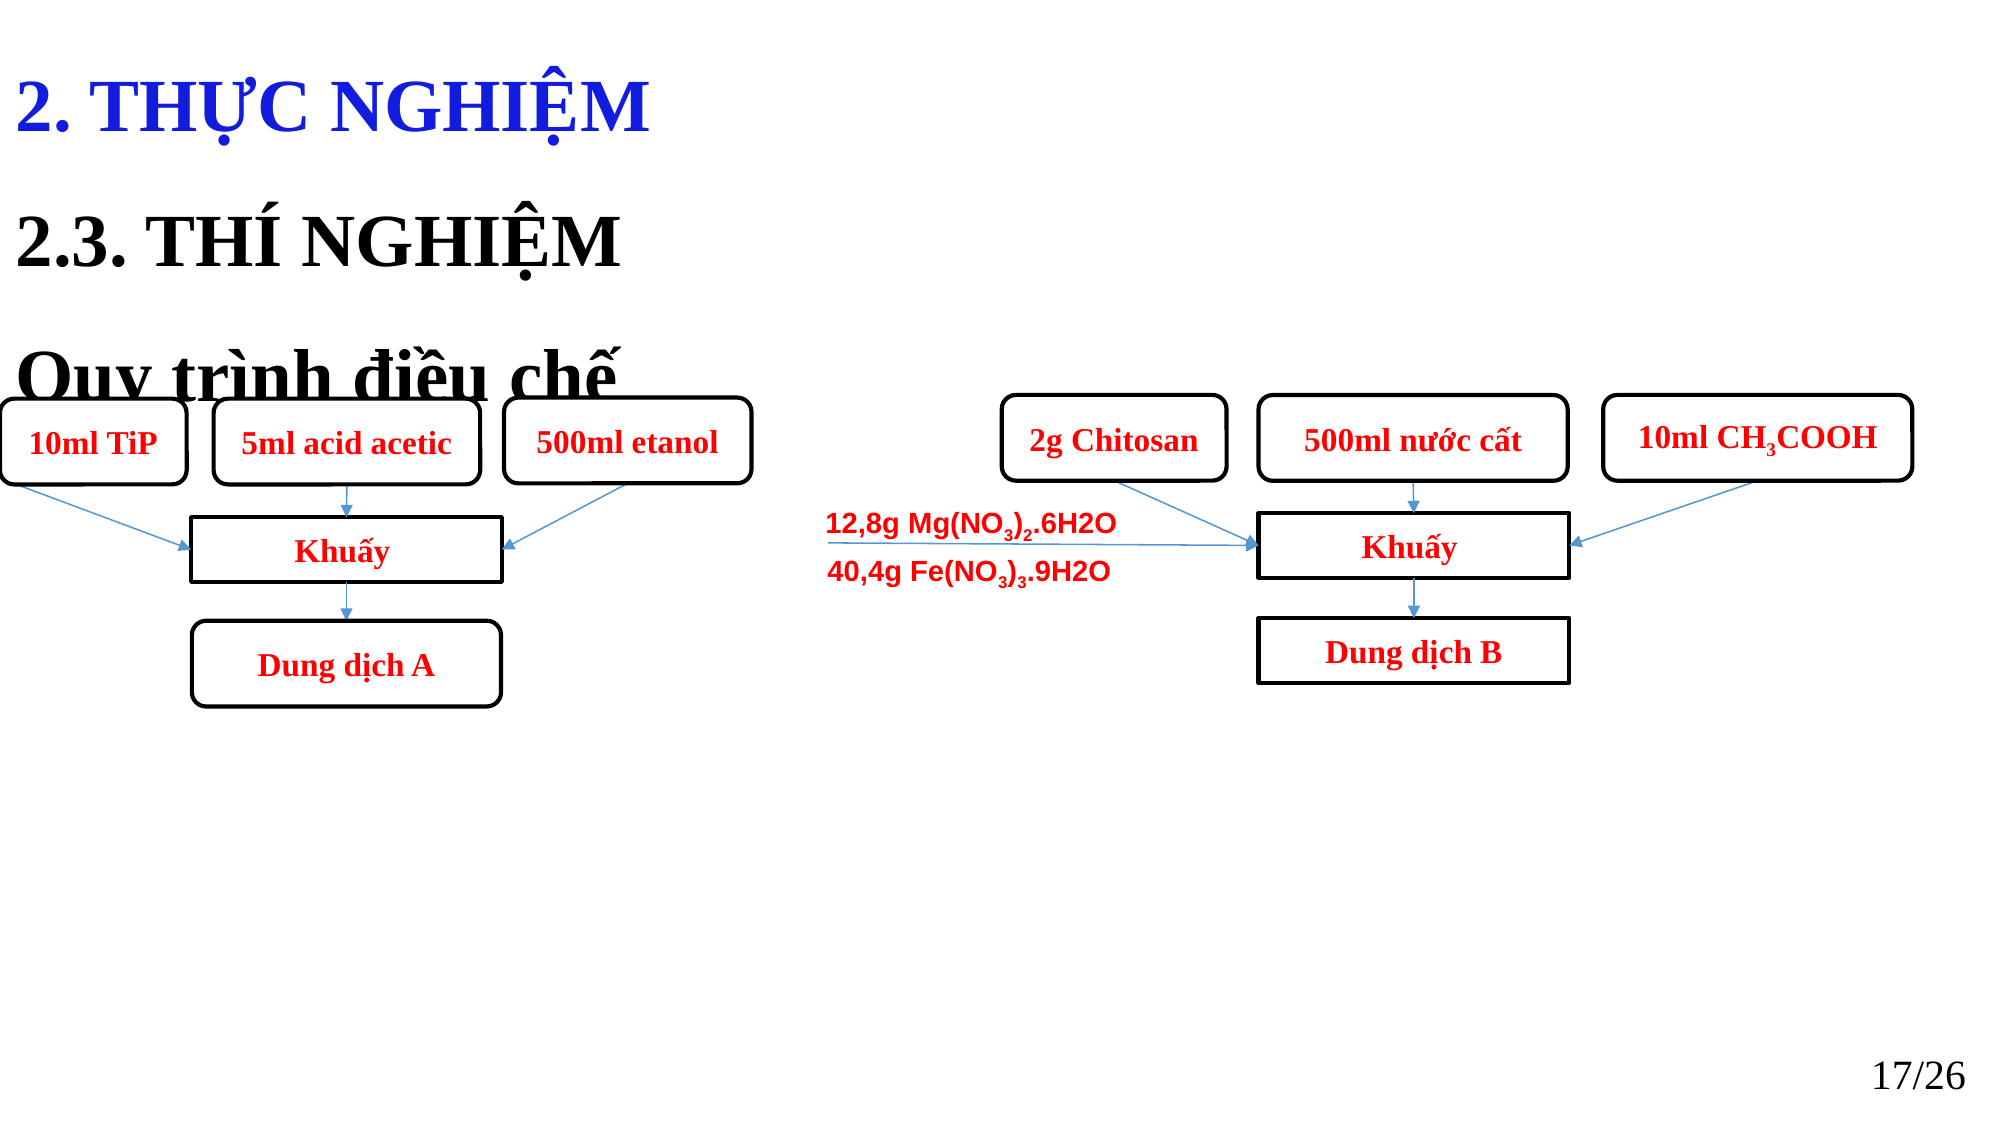

# 2. THỰC NGHIỆM 2.3. THÍ NGHIỆM Quy trình điều chế
2g Chitosan
10ml CH3COOH
500ml nước cất
500ml etanol
10ml TiP
5ml acid acetic
12,8g Mg(NO3)2.6H2O

Khuấy
Khuấy
40,4g Fe(NO3)3.9H2O
Dung dịch B
Dung dịch A
17/26